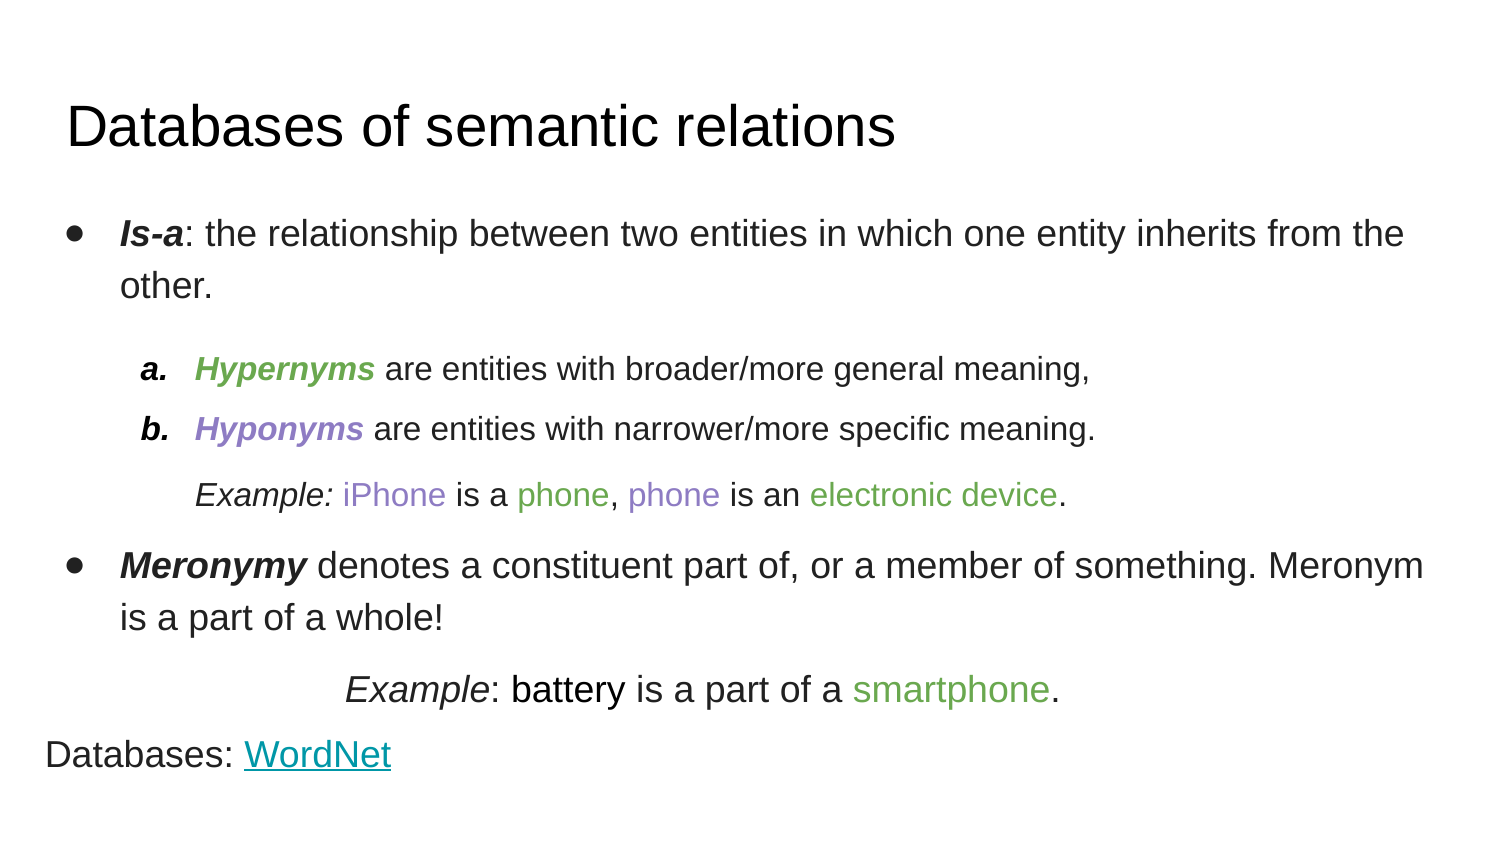

# Databases of semantic relations
Is-a: the relationship between two entities in which one entity inherits from the other.
Hypernyms are entities with broader/more general meaning,
Hyponyms are entities with narrower/more specific meaning.
Example: iPhone is a phone, phone is an electronic device.
Meronymy denotes a constituent part of, or a member of something. Meronym is a part of a whole!
		Example: battery is a part of a smartphone.
Databases: WordNet